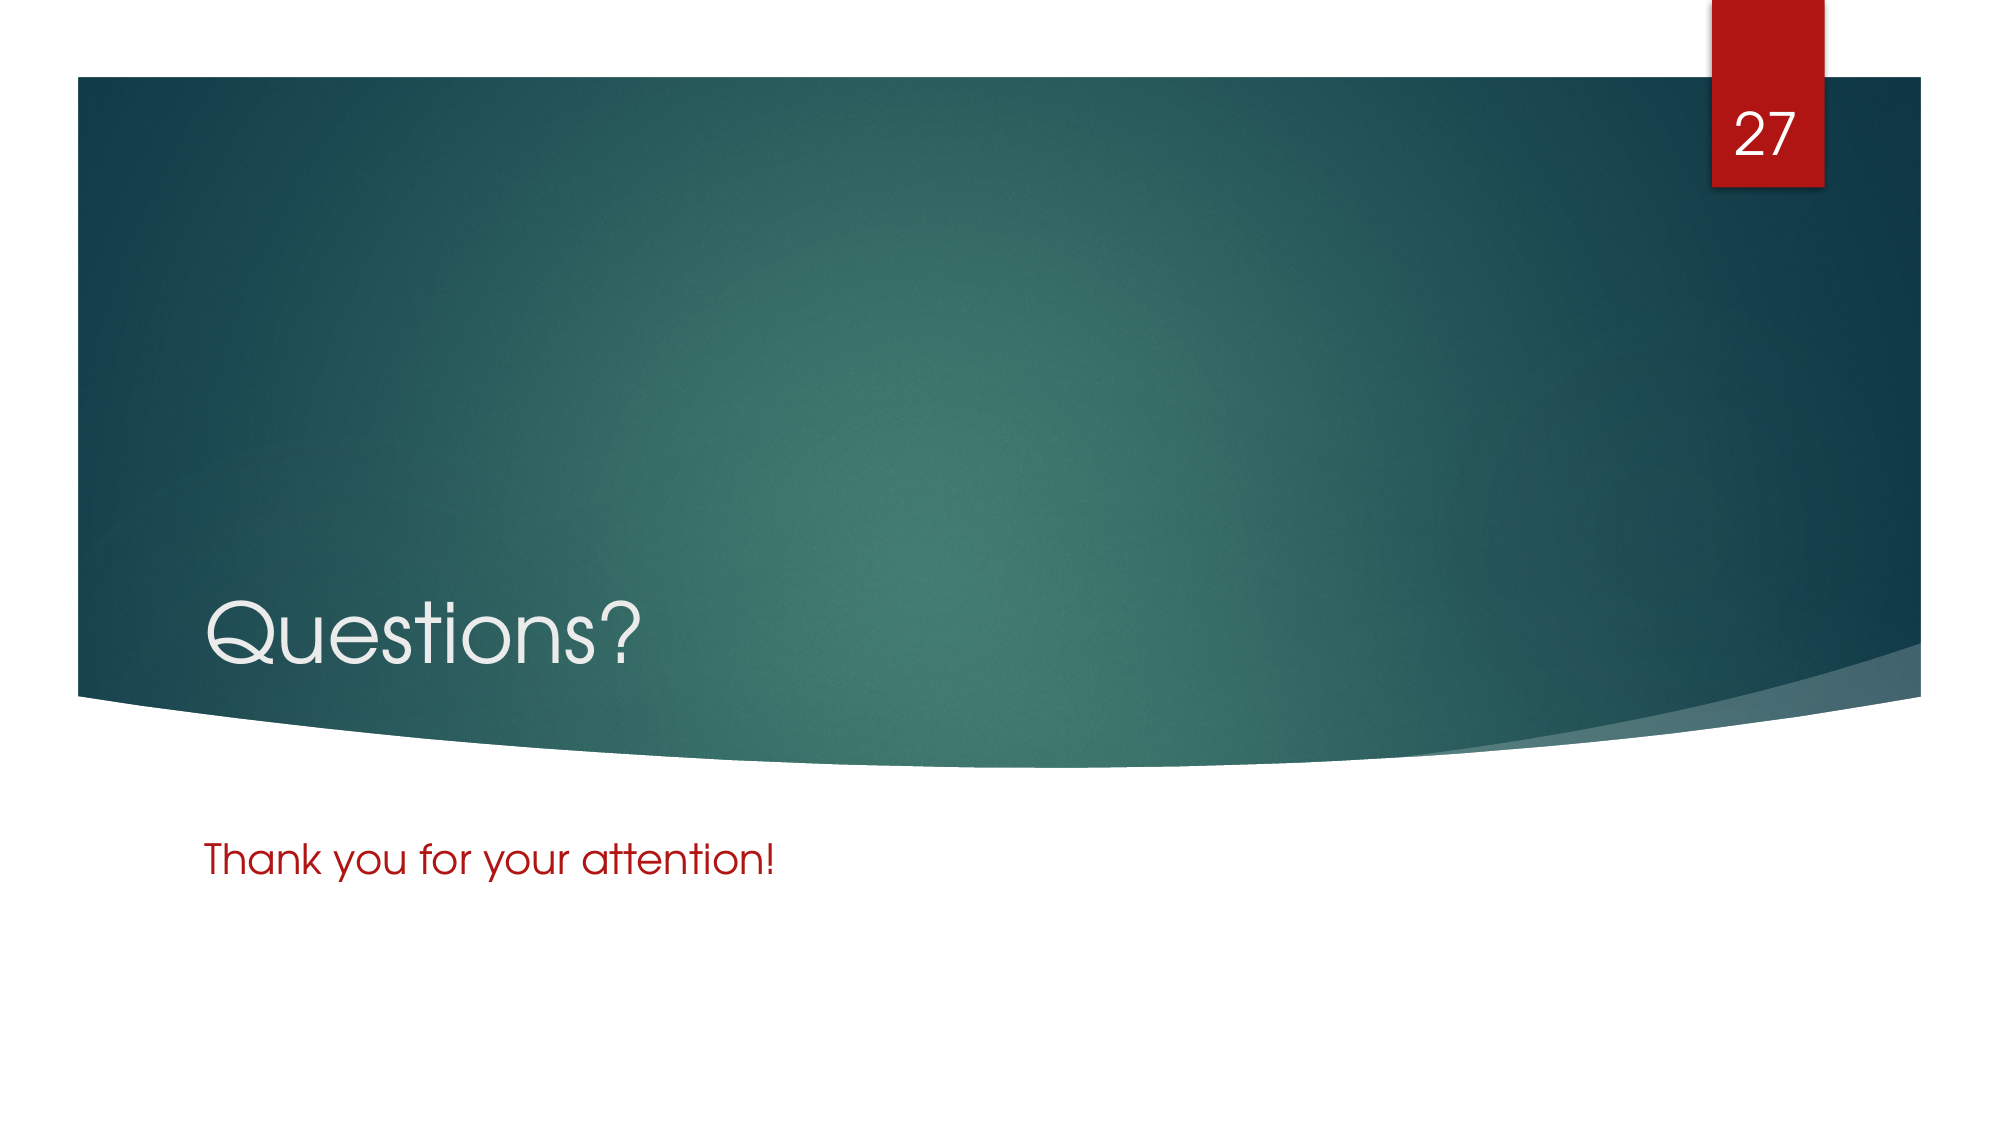

27
# Questions?
Thank you for your attention!